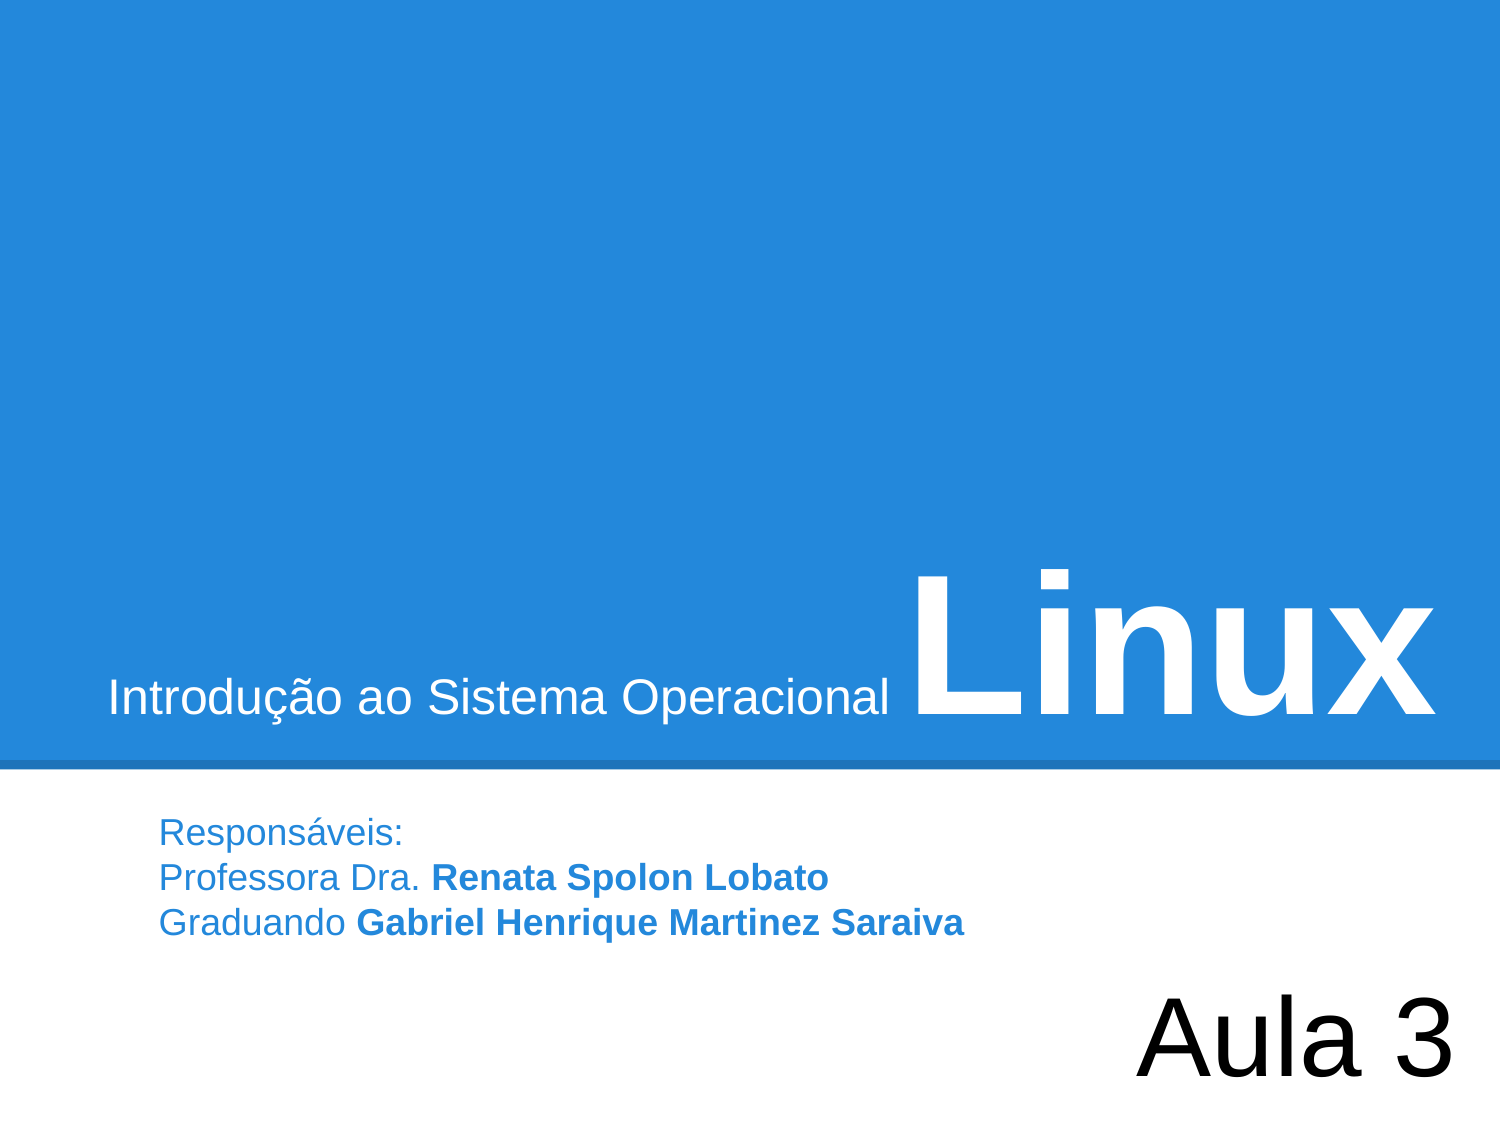

# Introdução ao Sistema Operacional Linux
Responsáveis:
Professora Dra. Renata Spolon Lobato
Graduando Gabriel Henrique Martinez Saraiva
Aula 3